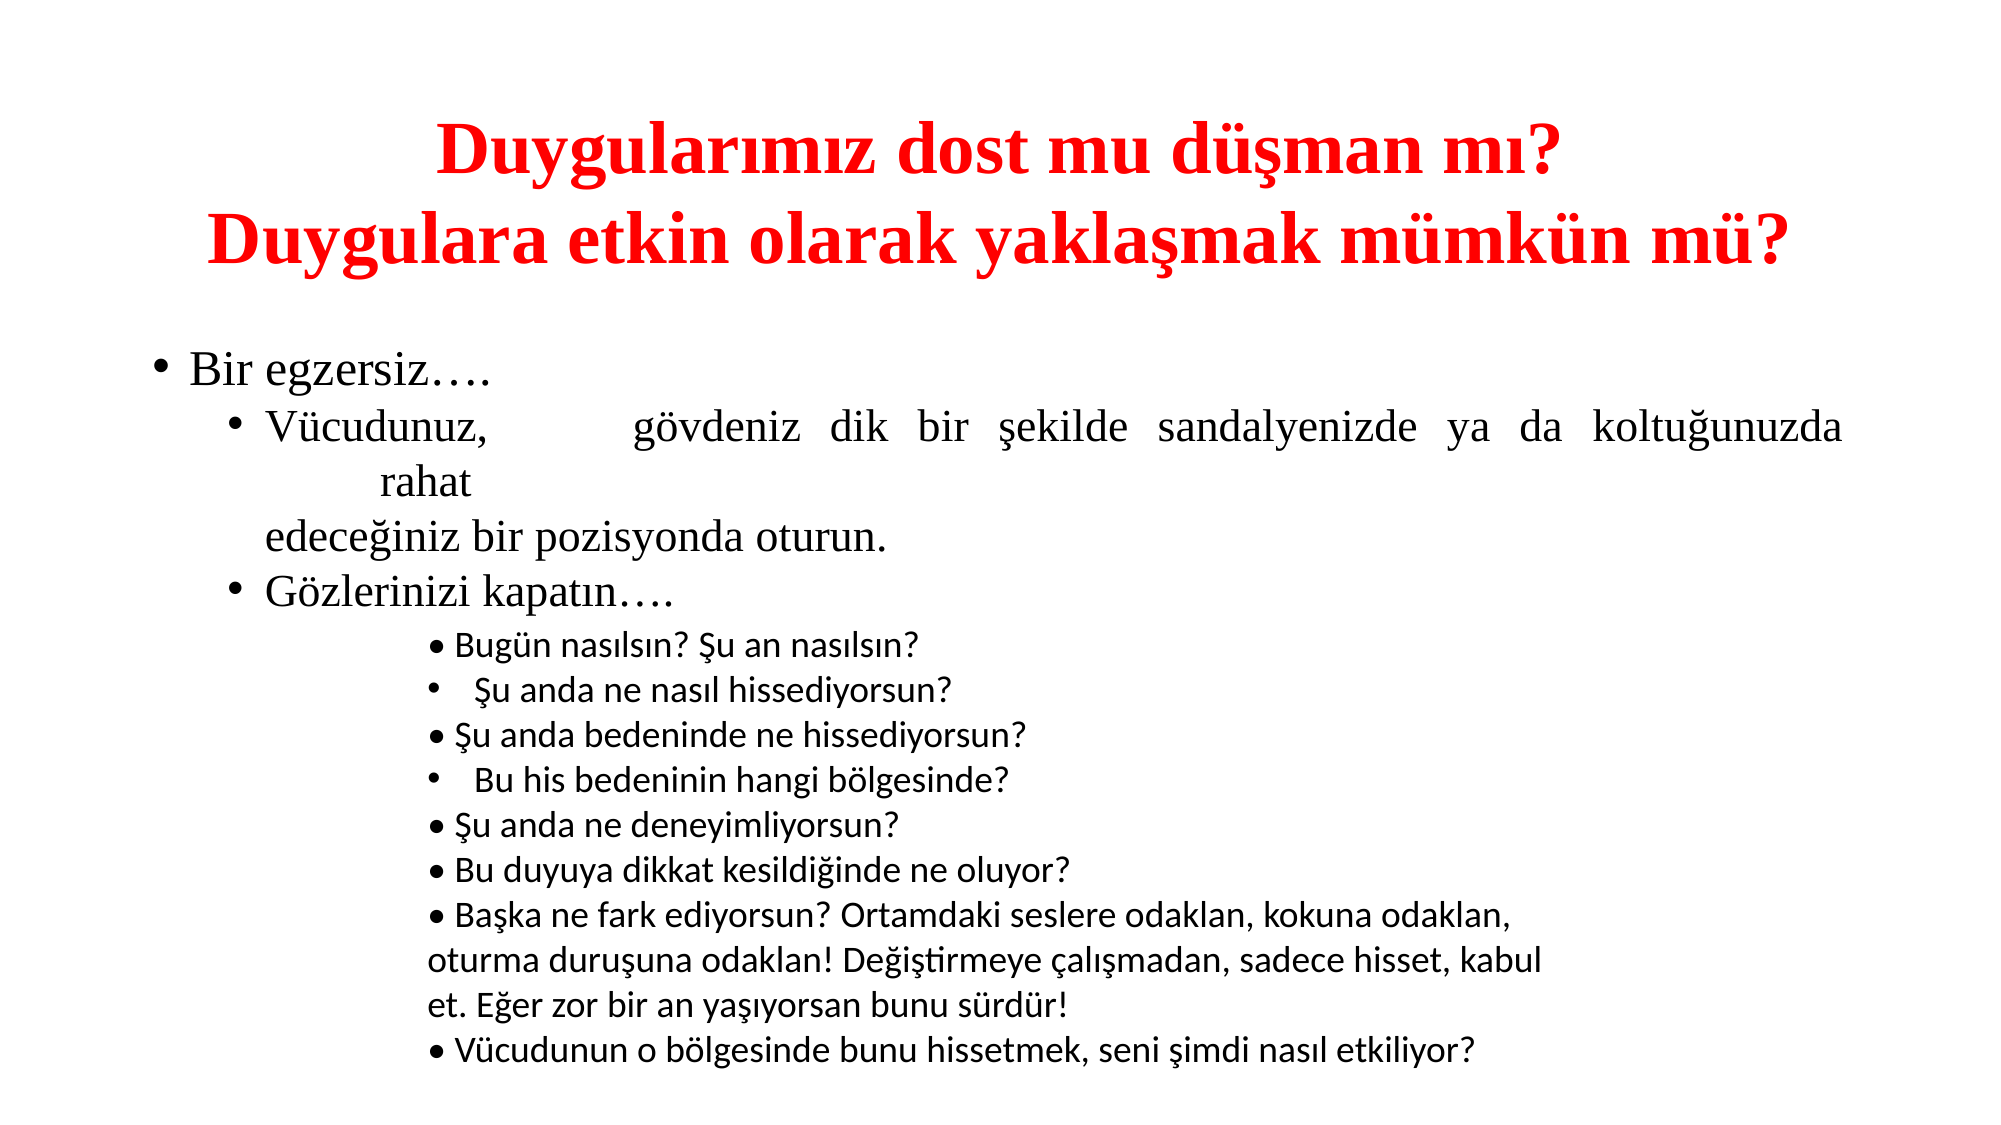

# Duygularımız dost mu düşman mı?
Duygulara etkin olarak yaklaşmak mümkün mü?
Bir egzersiz….
Vücudunuz,	gövdeniz	dik	bir	şekilde	sandalyenizde	ya	da	koltuğunuzda	rahat
edeceğiniz bir pozisyonda oturun.
Gözlerinizi kapatın….
• Bugün nasılsın? Şu an nasılsın?
Şu anda ne nasıl hissediyorsun?
• Şu anda bedeninde ne hissediyorsun?
Bu his bedeninin hangi bölgesinde?
• Şu anda ne deneyimliyorsun?
• Bu duyuya dikkat kesildiğinde ne oluyor?
• Başka ne fark ediyorsun? Ortamdaki seslere odaklan, kokuna odaklan, oturma duruşuna odaklan! Değiştirmeye çalışmadan, sadece hisset, kabul et. Eğer zor bir an yaşıyorsan bunu sürdür!
• Vücudunun o bölgesinde bunu hissetmek, seni şimdi nasıl etkiliyor?